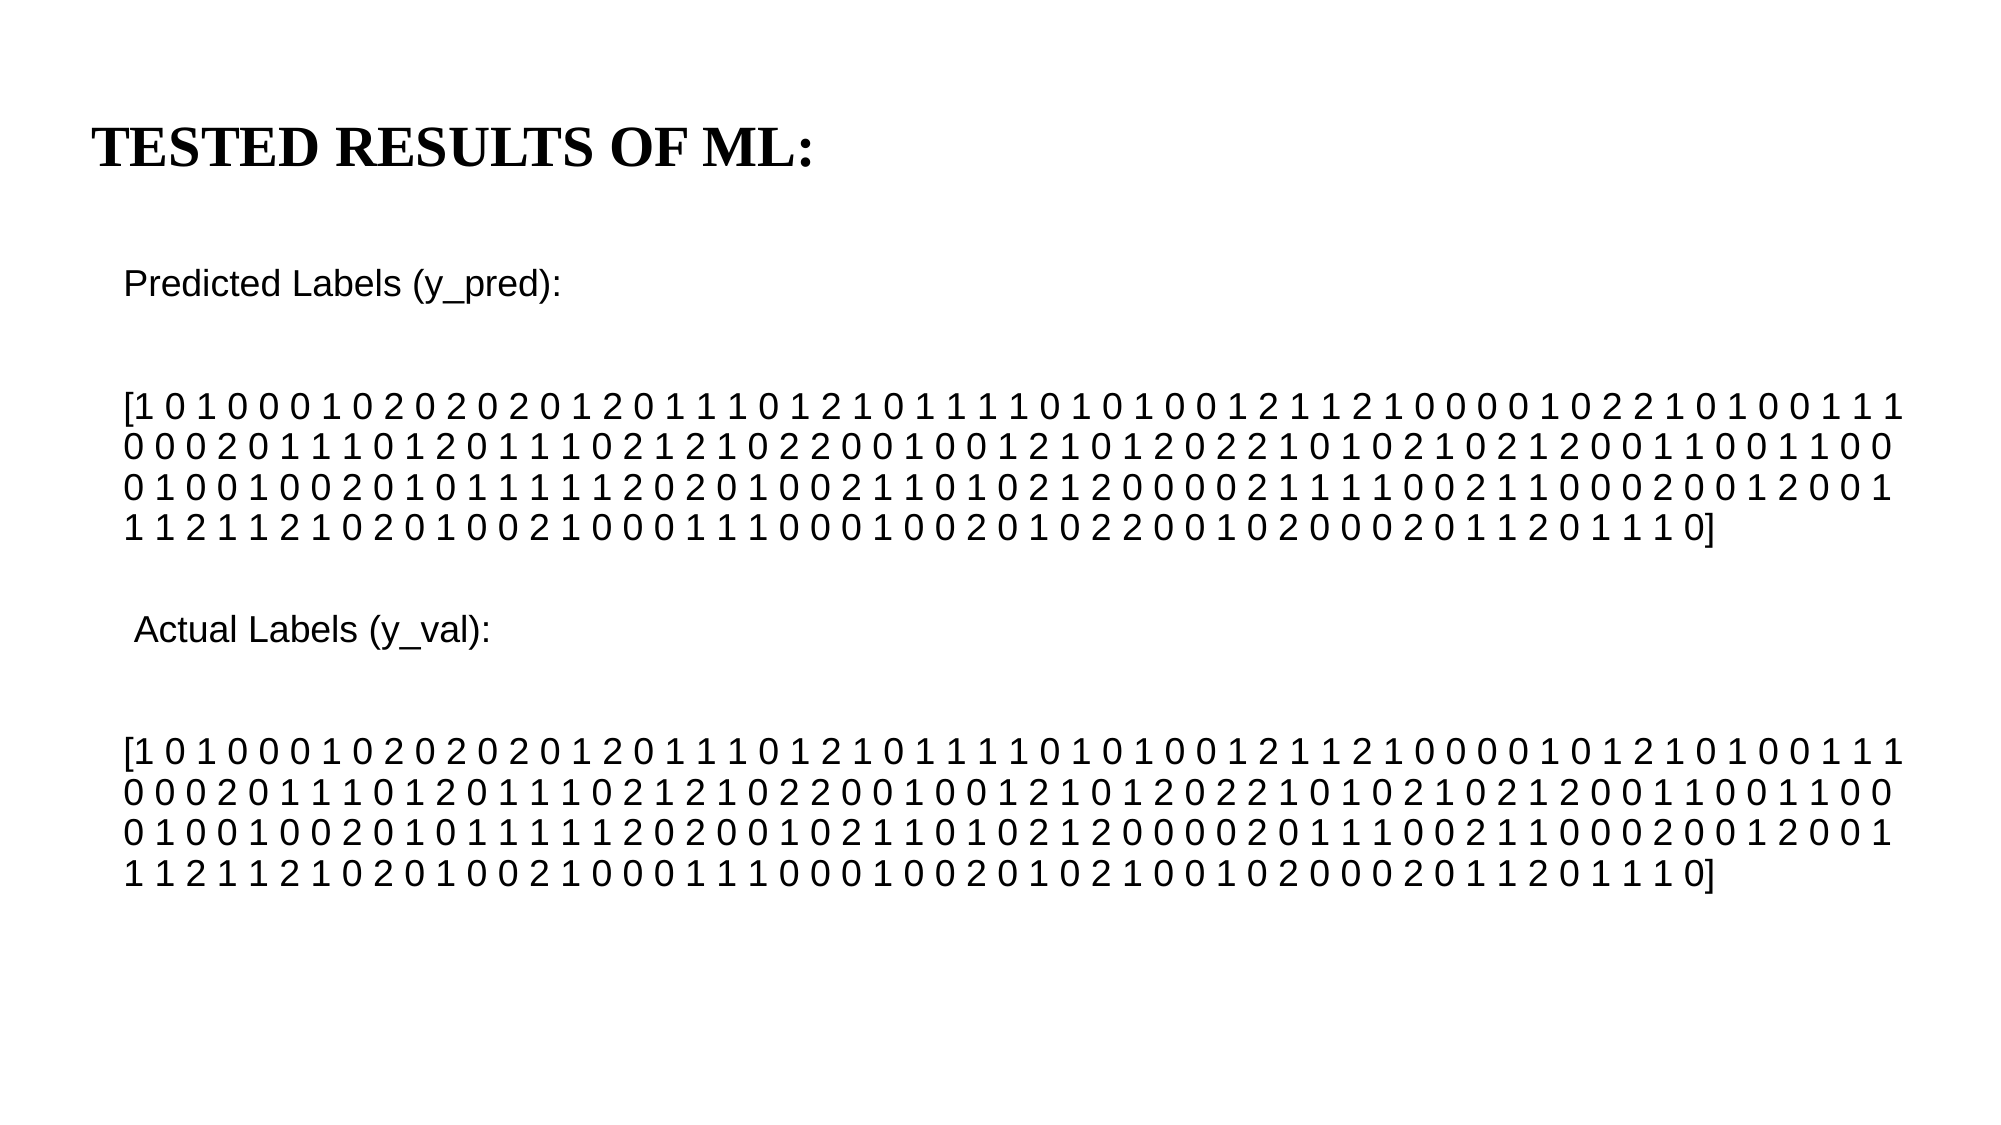

# TESTED RESULTS OF ML:
Predicted Labels (y_pred):

[1 0 1 0 0 0 1 0 2 0 2 0 2 0 1 2 0 1 1 1 0 1 2 1 0 1 1 1 1 0 1 0 1 0 0 1 2 1 1 2 1 0 0 0 0 1 0 2 2 1 0 1 0 0 1 1 1 0 0 0 2 0 1 1 1 0 1 2 0 1 1 1 0 2 1 2 1 0 2 2 0 0 1 0 0 1 2 1 0 1 2 0 2 2 1 0 1 0 2 1 0 2 1 2 0 0 1 1 0 0 1 1 0 0 0 1 0 0 1 0 0 2 0 1 0 1 1 1 1 1 2 0 2 0 1 0 0 2 1 1 0 1 0 2 1 2 0 0 0 0 2 1 1 1 1 0 0 2 1 1 0 0 0 2 0 0 1 2 0 0 1 1 1 2 1 1 2 1 0 2 0 1 0 0 2 1 0 0 0 1 1 1 0 0 0 1 0 0 2 0 1 0 2 2 0 0 1 0 2 0 0 0 2 0 1 1 2 0 1 1 1 0]
 Actual Labels (y_val):

[1 0 1 0 0 0 1 0 2 0 2 0 2 0 1 2 0 1 1 1 0 1 2 1 0 1 1 1 1 0 1 0 1 0 0 1 2 1 1 2 1 0 0 0 0 1 0 1 2 1 0 1 0 0 1 1 1 0 0 0 2 0 1 1 1 0 1 2 0 1 1 1 0 2 1 2 1 0 2 2 0 0 1 0 0 1 2 1 0 1 2 0 2 2 1 0 1 0 2 1 0 2 1 2 0 0 1 1 0 0 1 1 0 0 0 1 0 0 1 0 0 2 0 1 0 1 1 1 1 1 2 0 2 0 0 1 0 2 1 1 0 1 0 2 1 2 0 0 0 0 2 0 1 1 1 0 0 2 1 1 0 0 0 2 0 0 1 2 0 0 1 1 1 2 1 1 2 1 0 2 0 1 0 0 2 1 0 0 0 1 1 1 0 0 0 1 0 0 2 0 1 0 2 1 0 0 1 0 2 0 0 0 2 0 1 1 2 0 1 1 1 0]